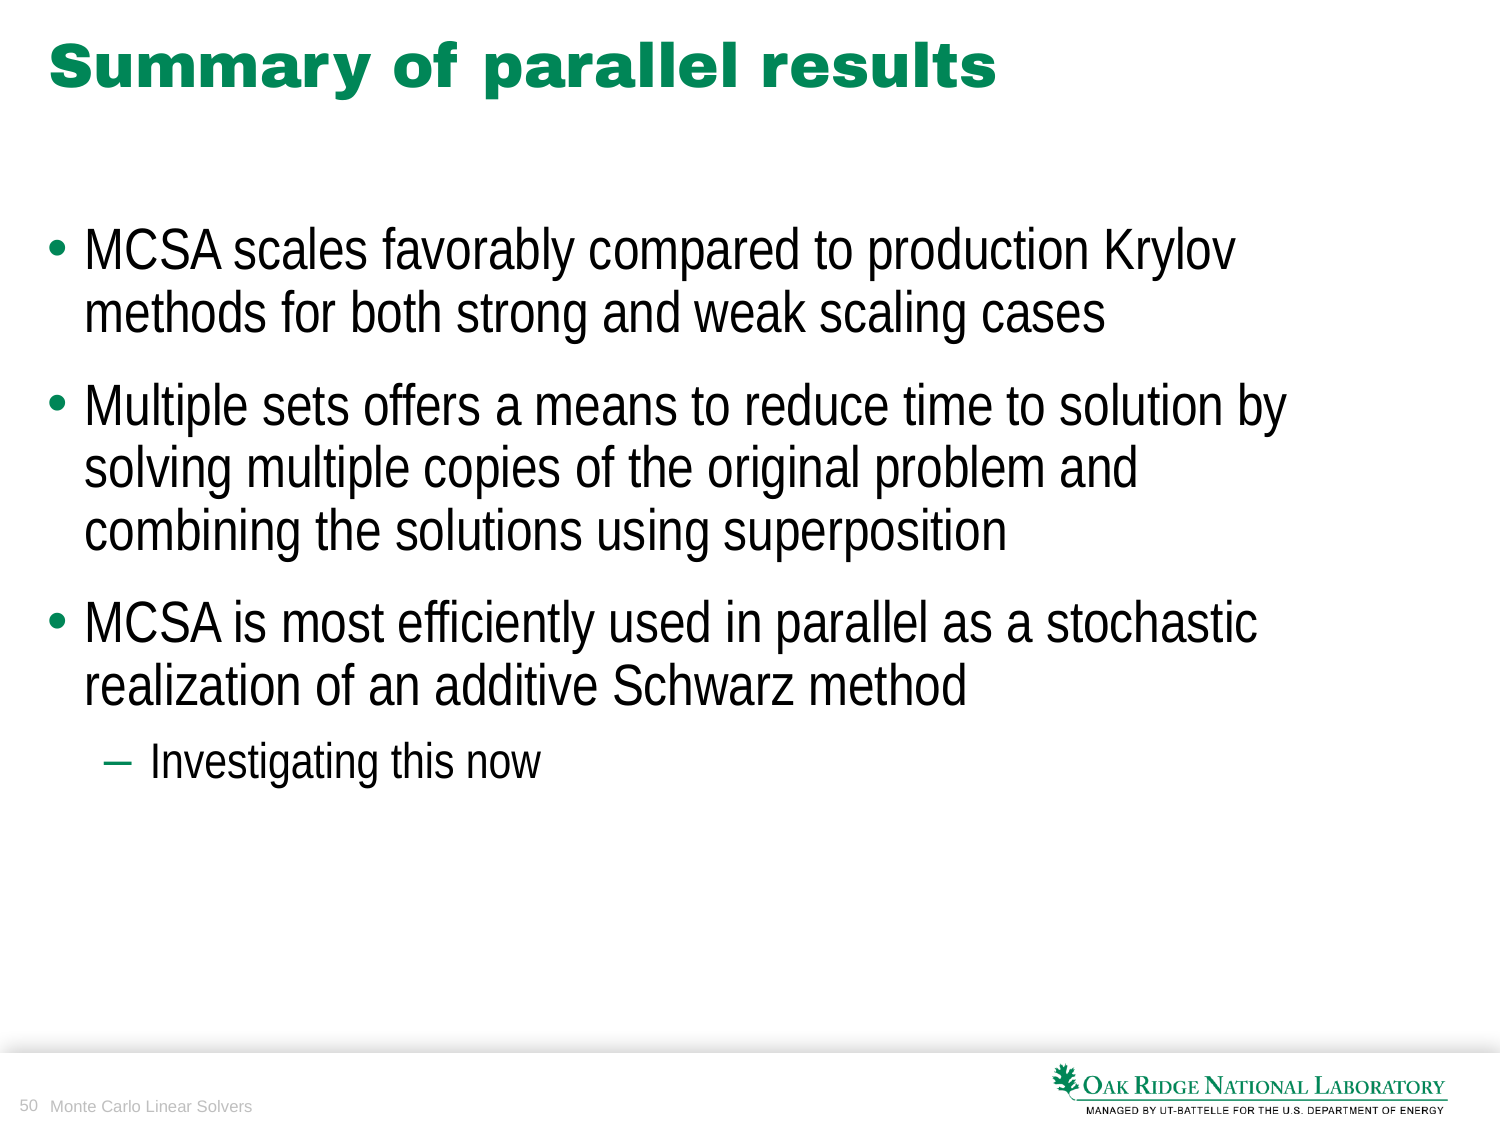

# Summary of parallel results
MCSA scales favorably compared to production Krylov methods for both strong and weak scaling cases
Multiple sets offers a means to reduce time to solution by solving multiple copies of the original problem and combining the solutions using superposition
MCSA is most efficiently used in parallel as a stochastic realization of an additive Schwarz method
Investigating this now